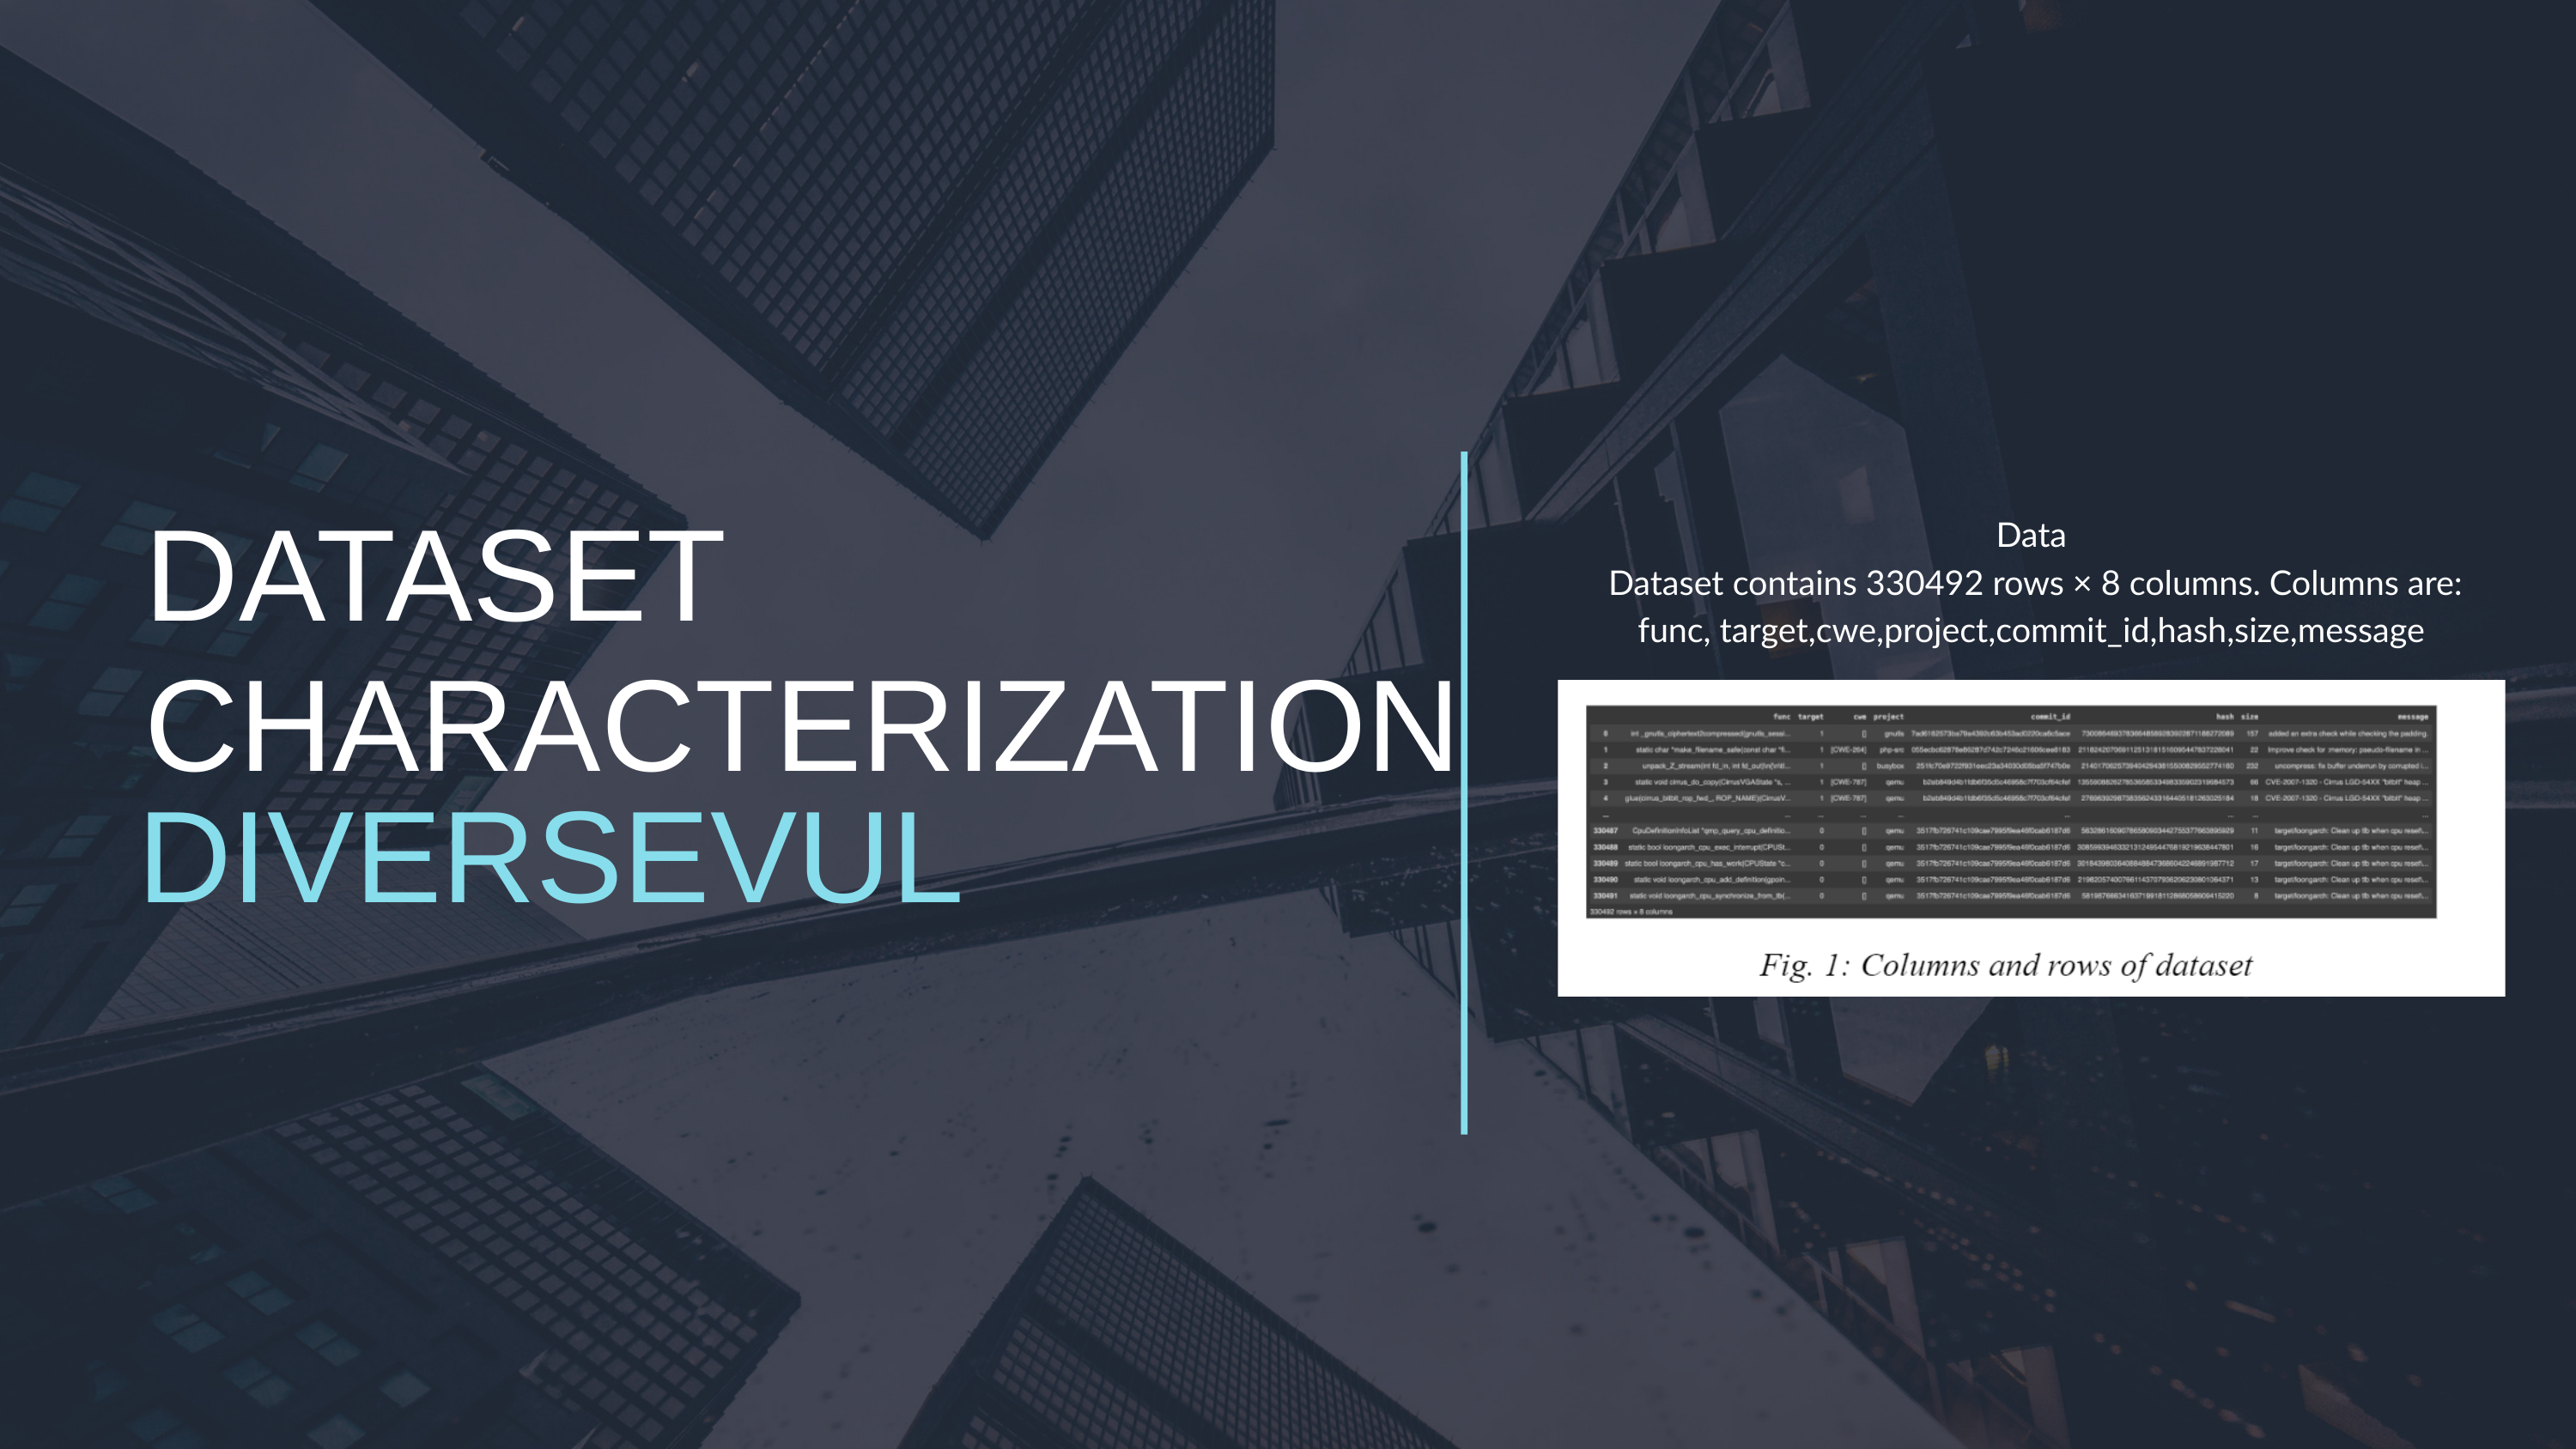

DATASET CHARACTERIZATION
Data
 Dataset contains 330492 rows × 8 columns. Columns are: func, target,cwe,project,commit_id,hash,size,message

DIVERSEVUL